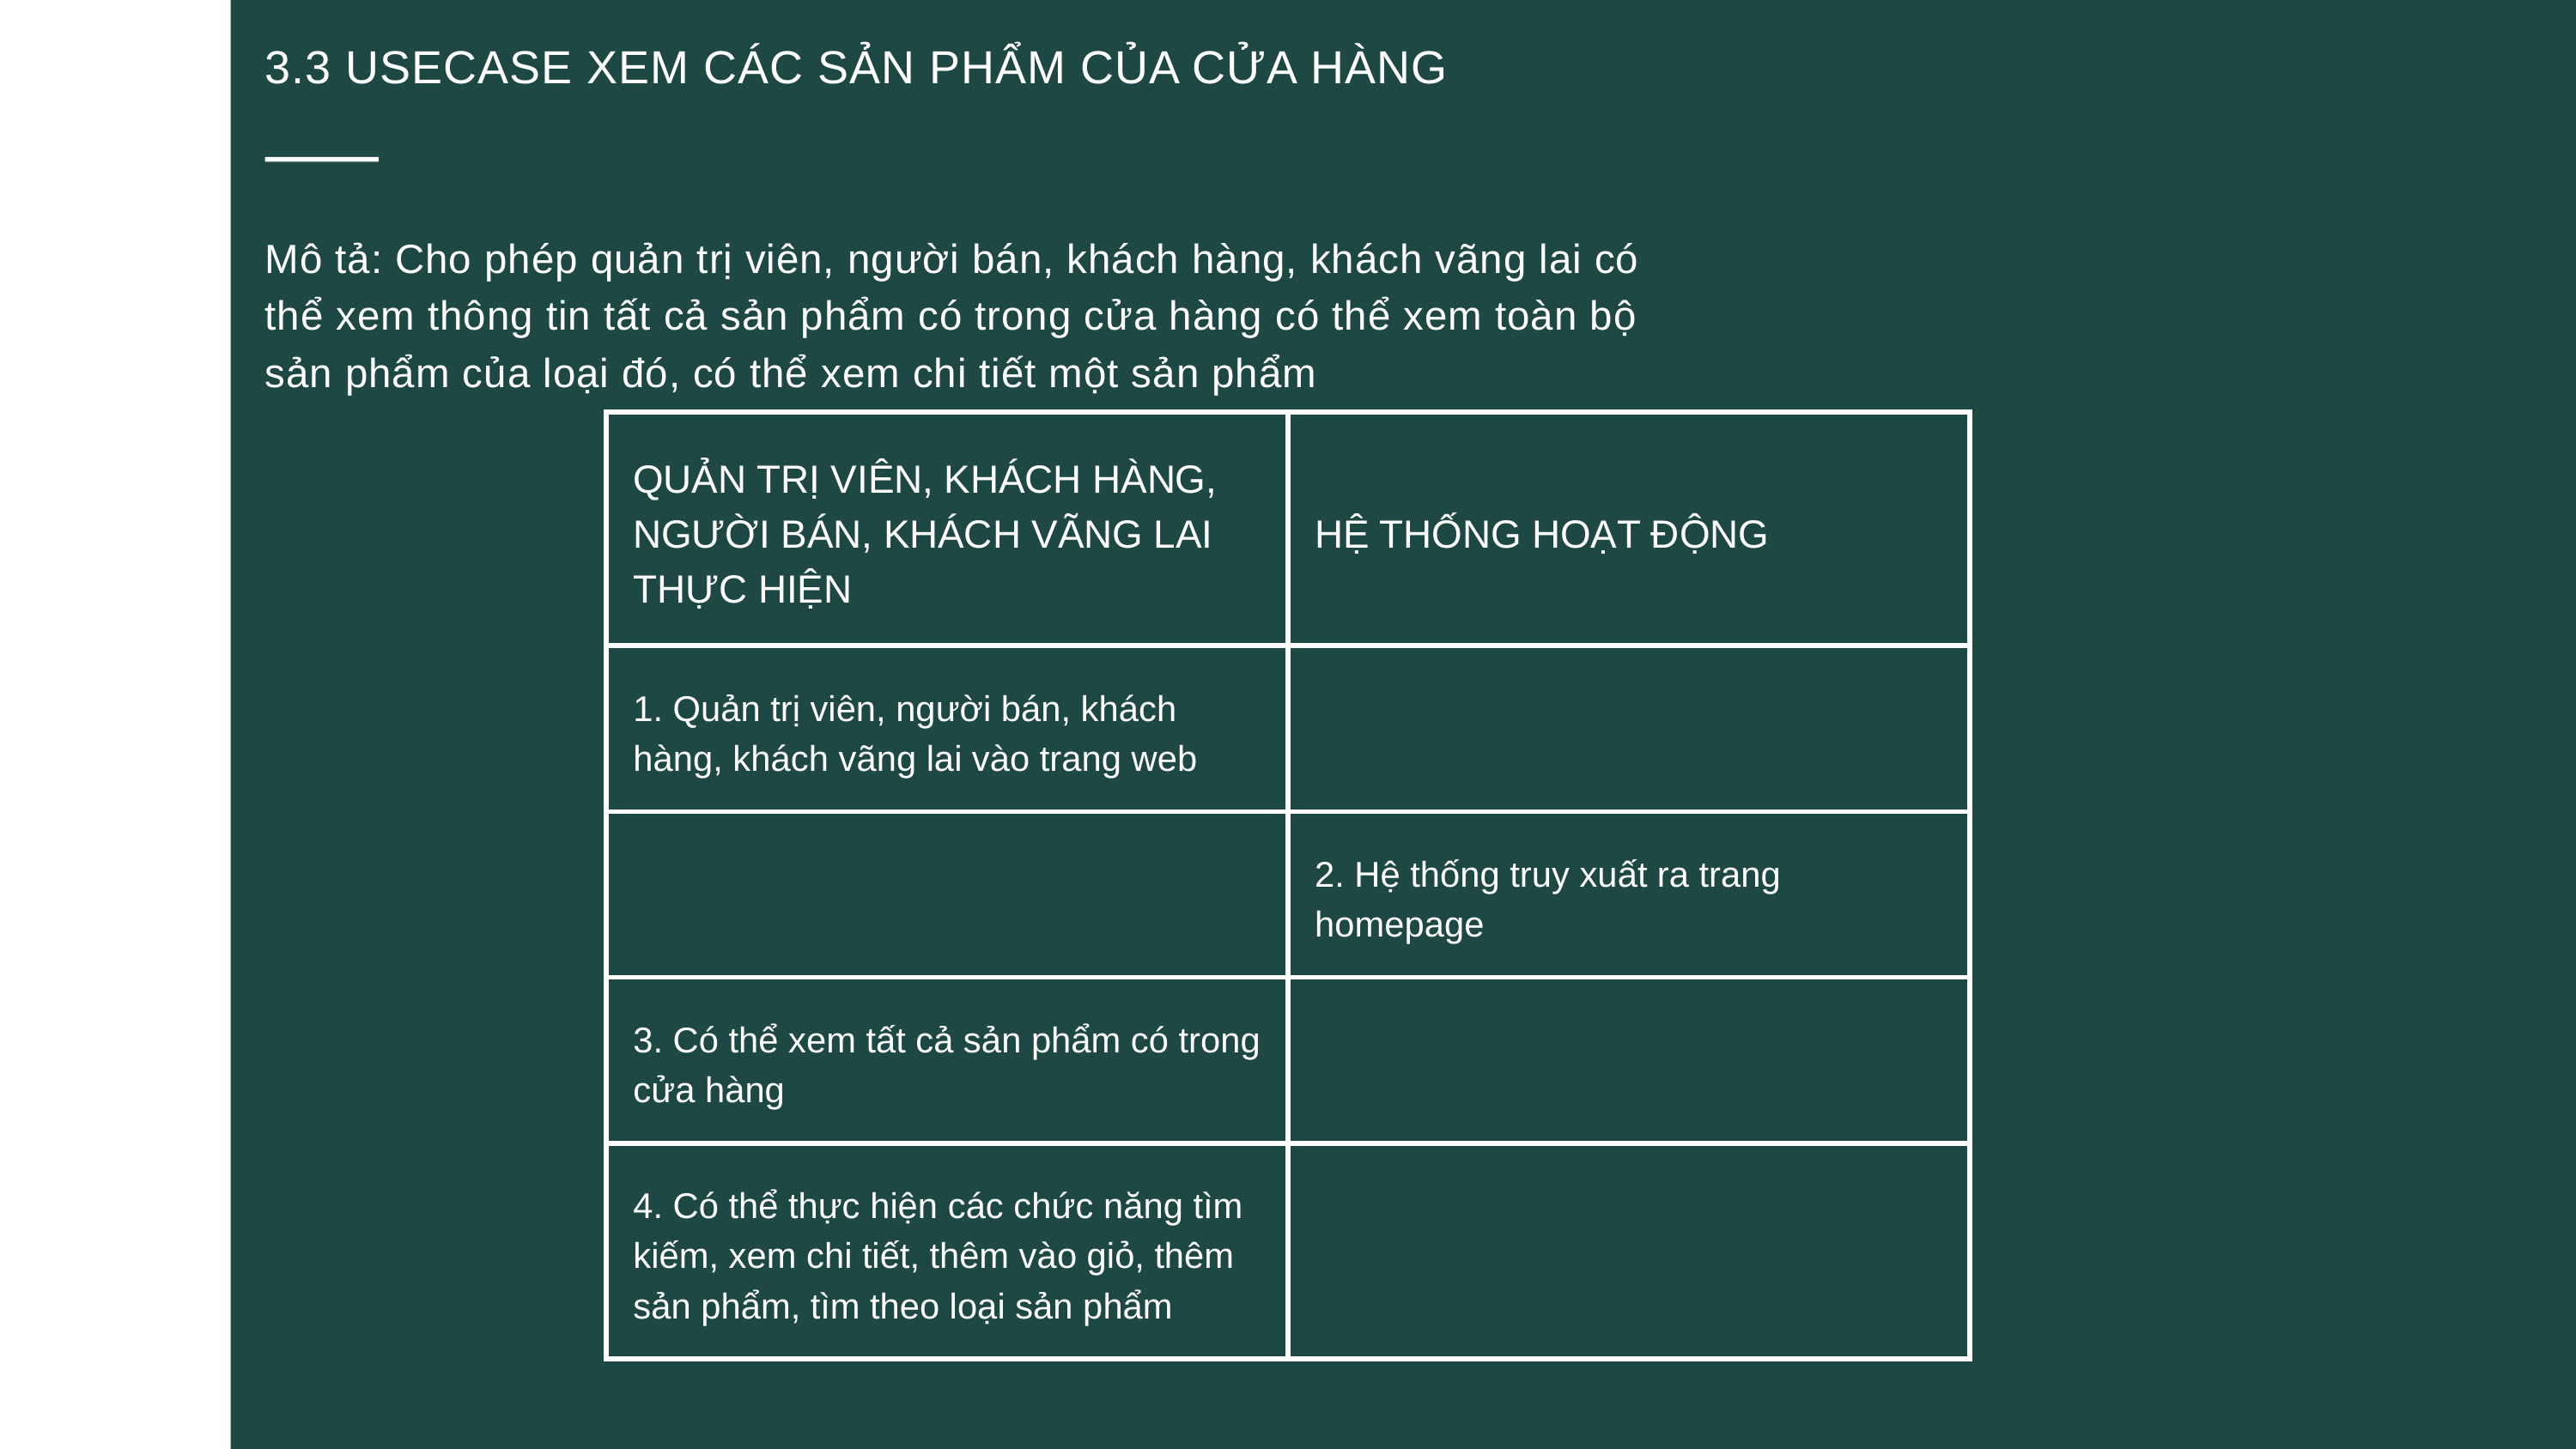

3.3 USECASE XEM CÁC SẢN PHẨM CỦA CỬA HÀNG

Mô tả: Cho phép quản trị viên, người bán, khách hàng, khách vãng lai có thể xem thông tin tất cả sản phẩm có trong cửa hàng có thể xem toàn bộ sản phẩm của loại đó, có thể xem chi tiết một sản phẩm

| QUẢN TRỊ VIÊN, KHÁCH HÀNG, NGƯỜI BÁN, KHÁCH VÃNG LAI THỰC HIỆN | HỆ THỐNG HOẠT ĐỘNG |
| --- | --- |
| 1. Quản trị viên, người bán, khách hàng, khách vãng lai vào trang web |  |
|  | 2. Hệ thống truy xuất ra trang homepage |
| 3. Có thể xem tất cả sản phẩm có trong cửa hàng |  |
| 4. Có thể thực hiện các chức năng tìm kiếm, xem chi tiết, thêm vào giỏ, thêm sản phẩm, tìm theo loại sản phẩm |  |